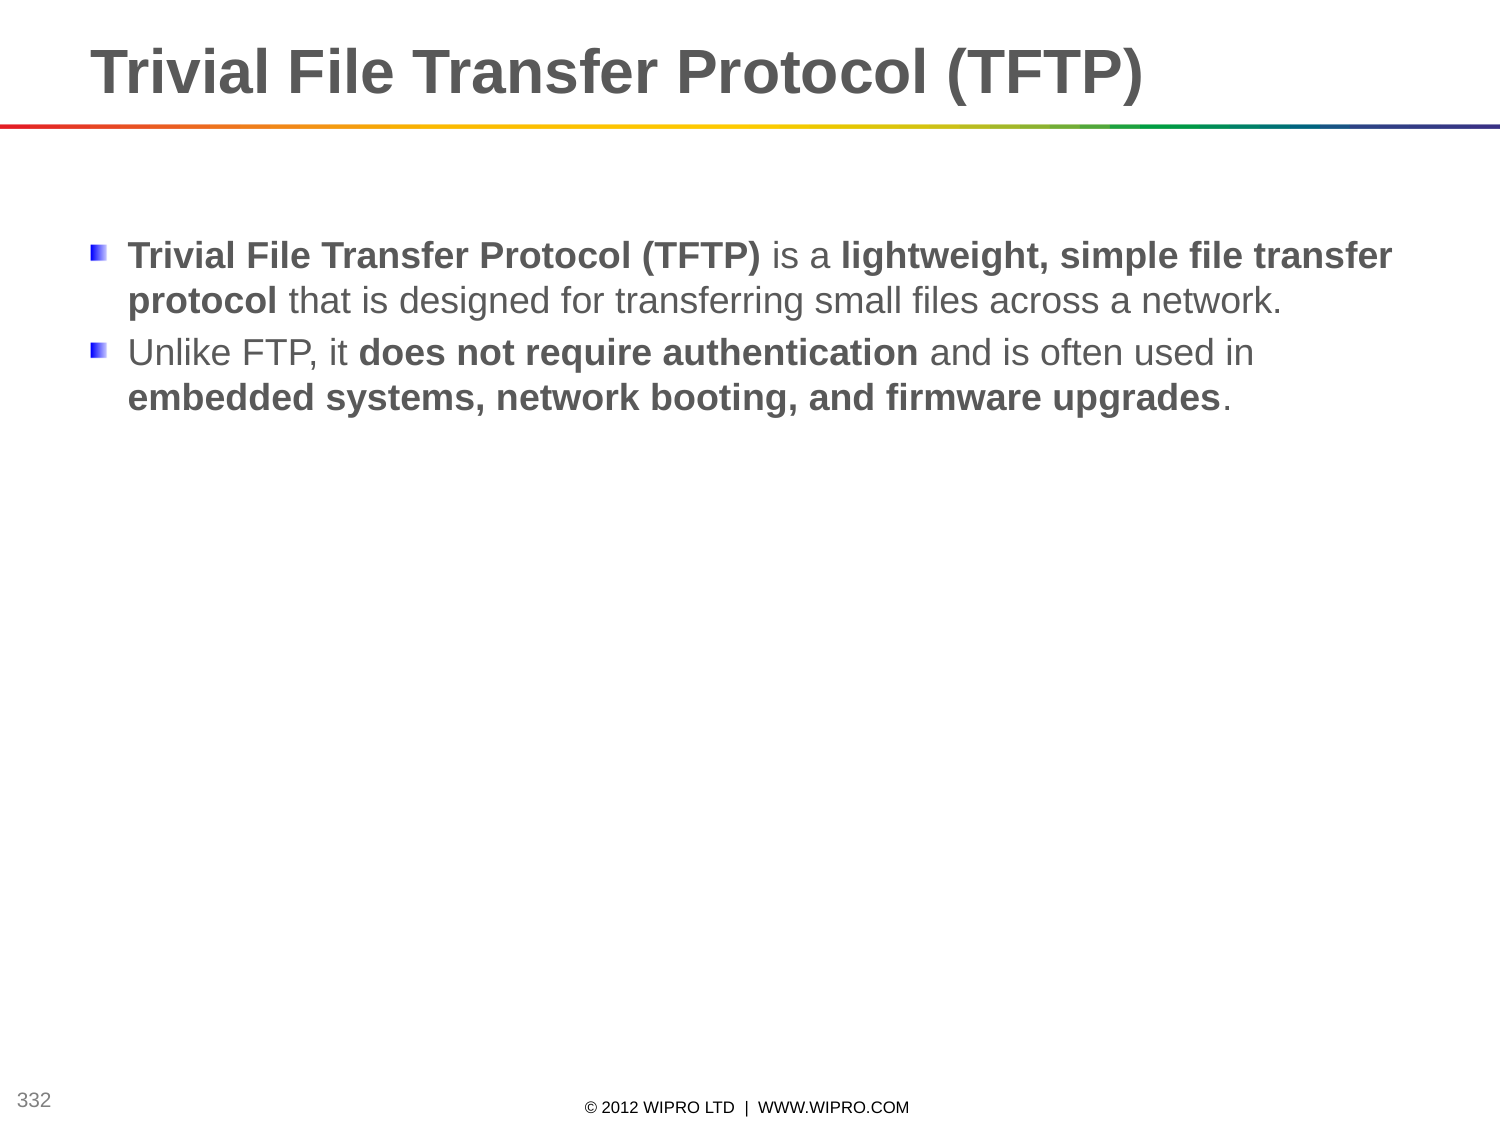

Trivial File Transfer Protocol (TFTP)
Trivial File Transfer Protocol (TFTP) is a lightweight, simple file transfer protocol that is designed for transferring small files across a network.
Unlike FTP, it does not require authentication and is often used in embedded systems, network booting, and firmware upgrades.